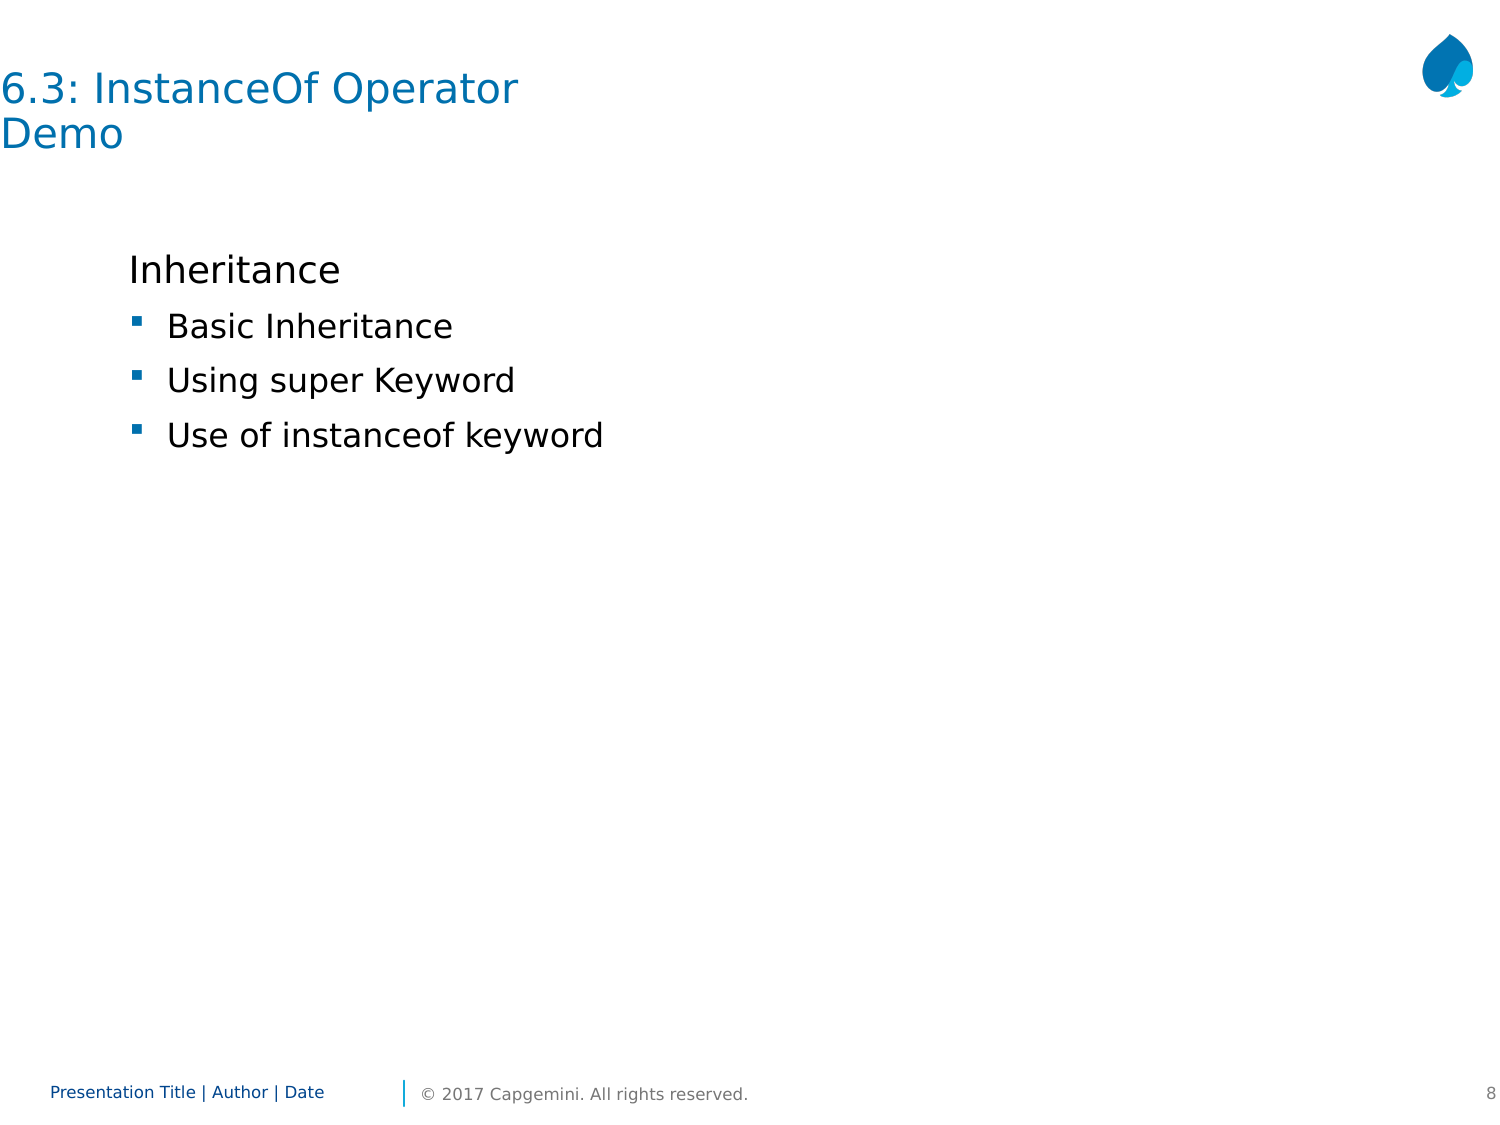

6.3: InstanceOf Operator
Demo
Inheritance
Basic Inheritance
Using super Keyword
Use of instanceof keyword